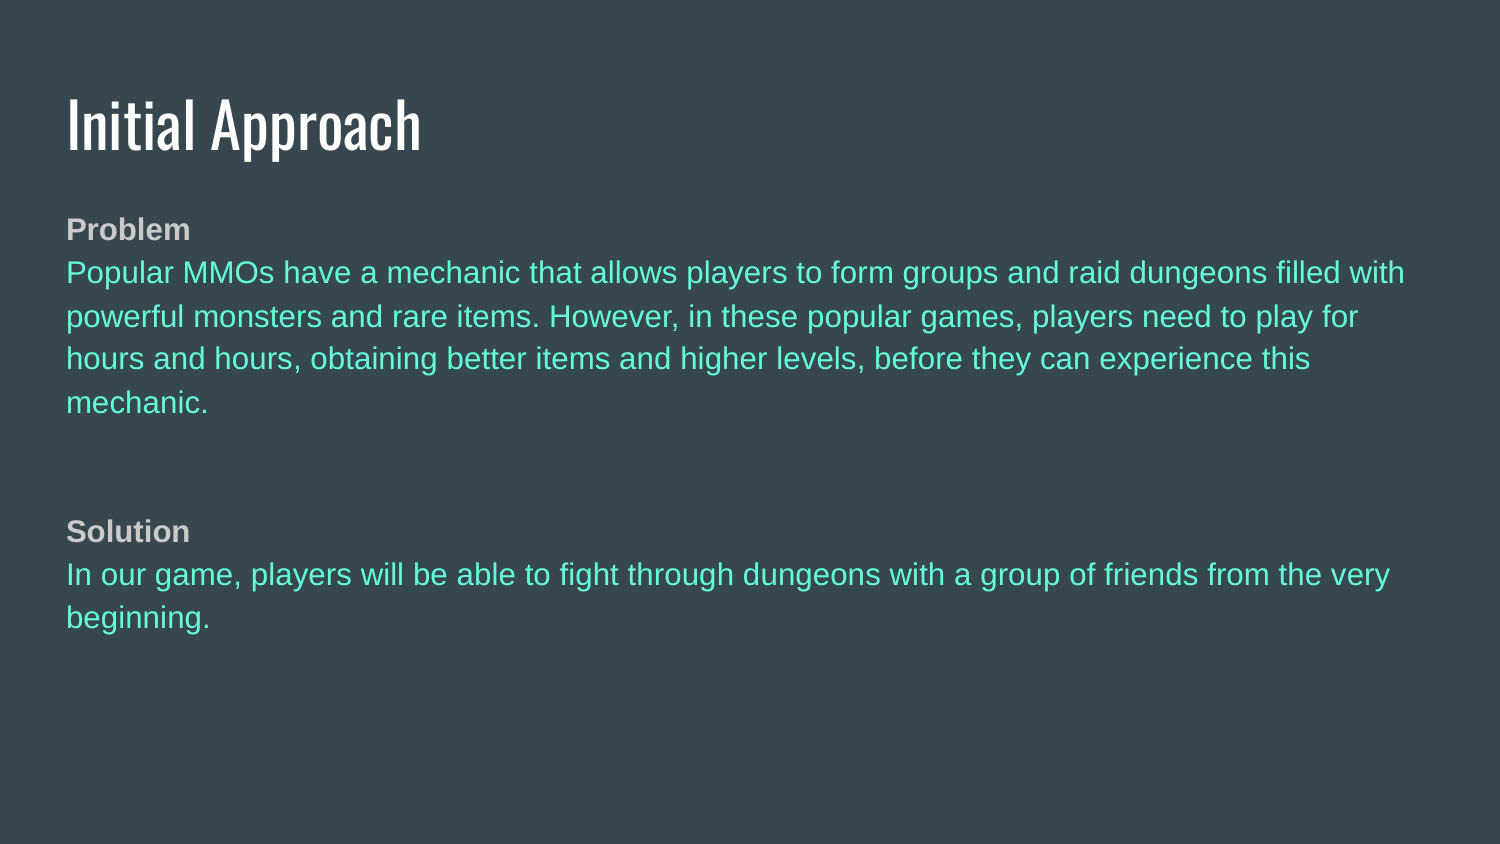

# Initial Approach

Problem
Popular MMOs have a mechanic that allows players to form groups and raid dungeons filled with powerful monsters and rare items. However, in these popular games, players need to play for hours and hours, obtaining better items and higher levels, before they can experience this mechanic.

Solution
In our game, players will be able to fight through dungeons with a group of friends from the very beginning.